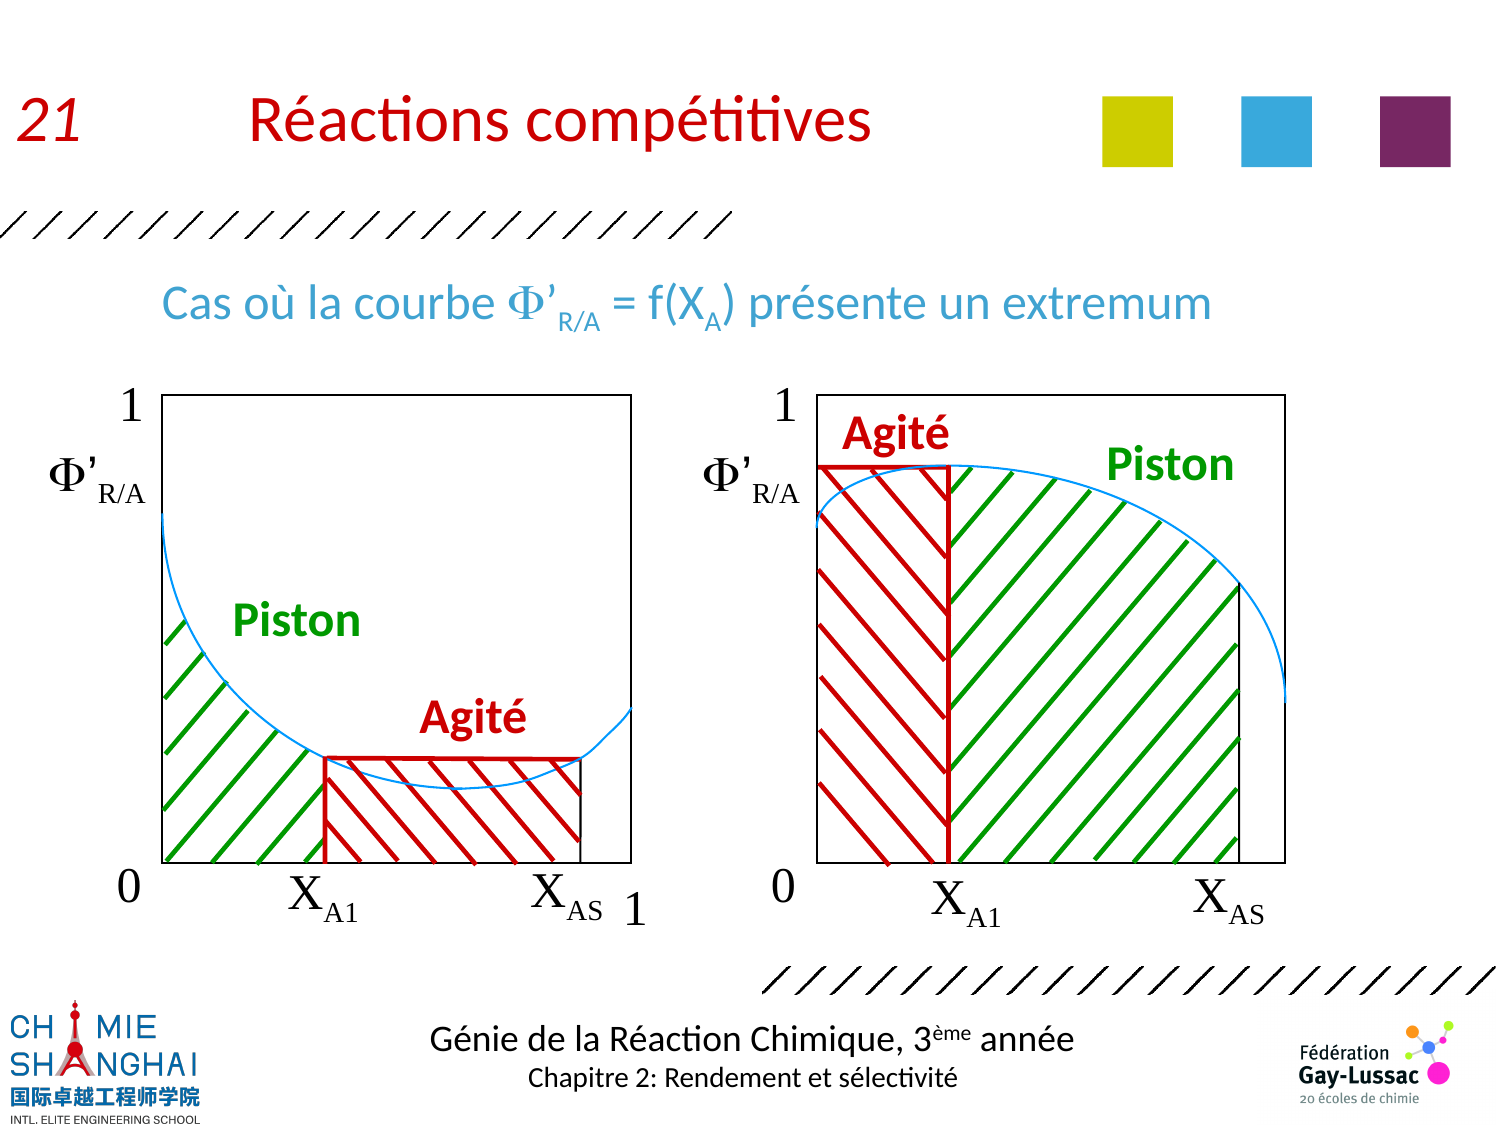

21	 Réactions compétitives
# Cas où la courbe Φ’R/A = f(XA) présente un extremum
1

Φ’R/A

Piston

Agité

0
XAS
XA1
1
1
Agité

Piston
Φ’R/A

0
XAS
XA1